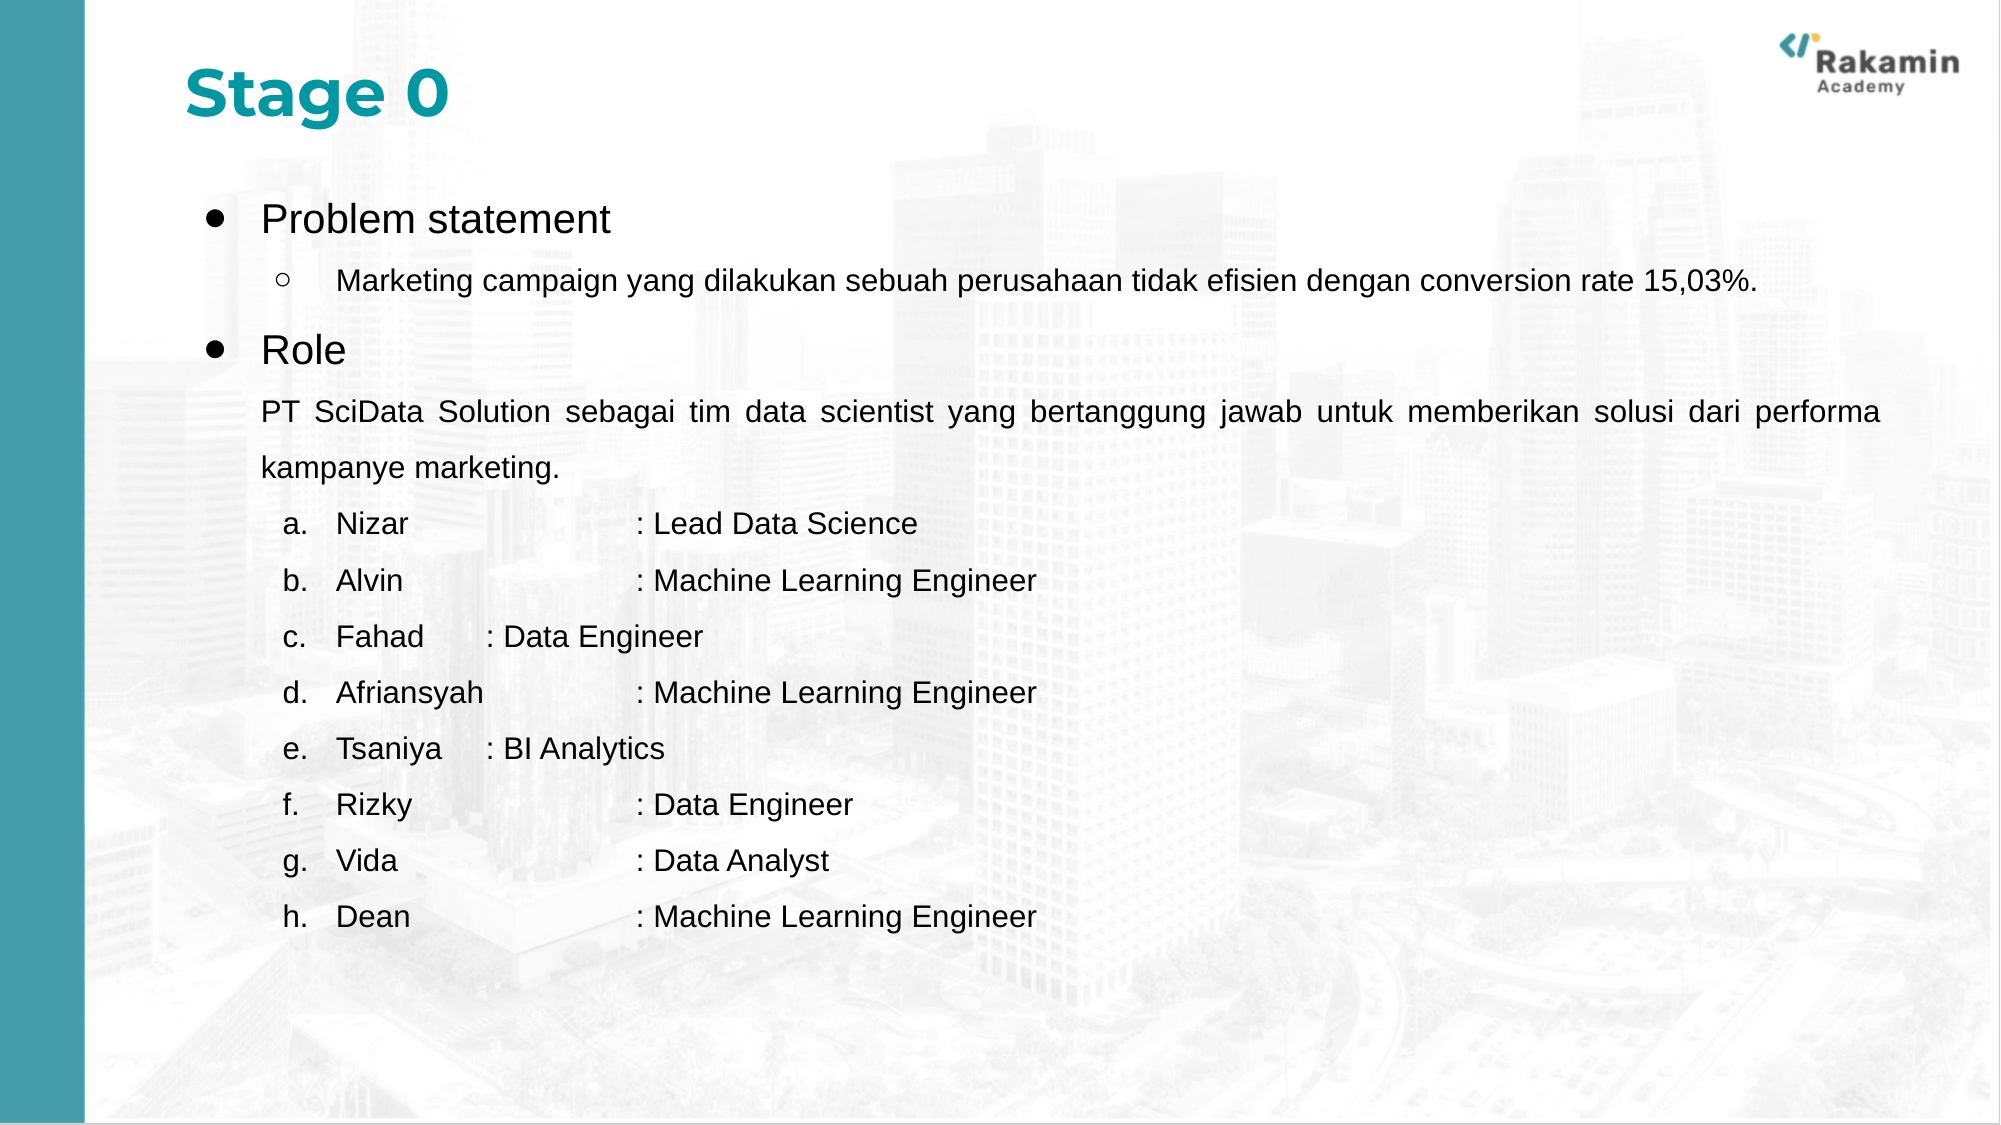

Stage 0
Problem statement
Marketing campaign yang dilakukan sebuah perusahaan tidak efisien dengan conversion rate 15,03%.
Role
PT SciData Solution sebagai tim data scientist yang bertanggung jawab untuk memberikan solusi dari performa kampanye marketing.
Nizar 		: Lead Data Science
Alvin 		: Machine Learning Engineer
Fahad 	: Data Engineer
Afriansyah 	: Machine Learning Engineer
Tsaniya 	: BI Analytics
Rizky 		: Data Engineer
Vida 		: Data Analyst
Dean		: Machine Learning Engineer